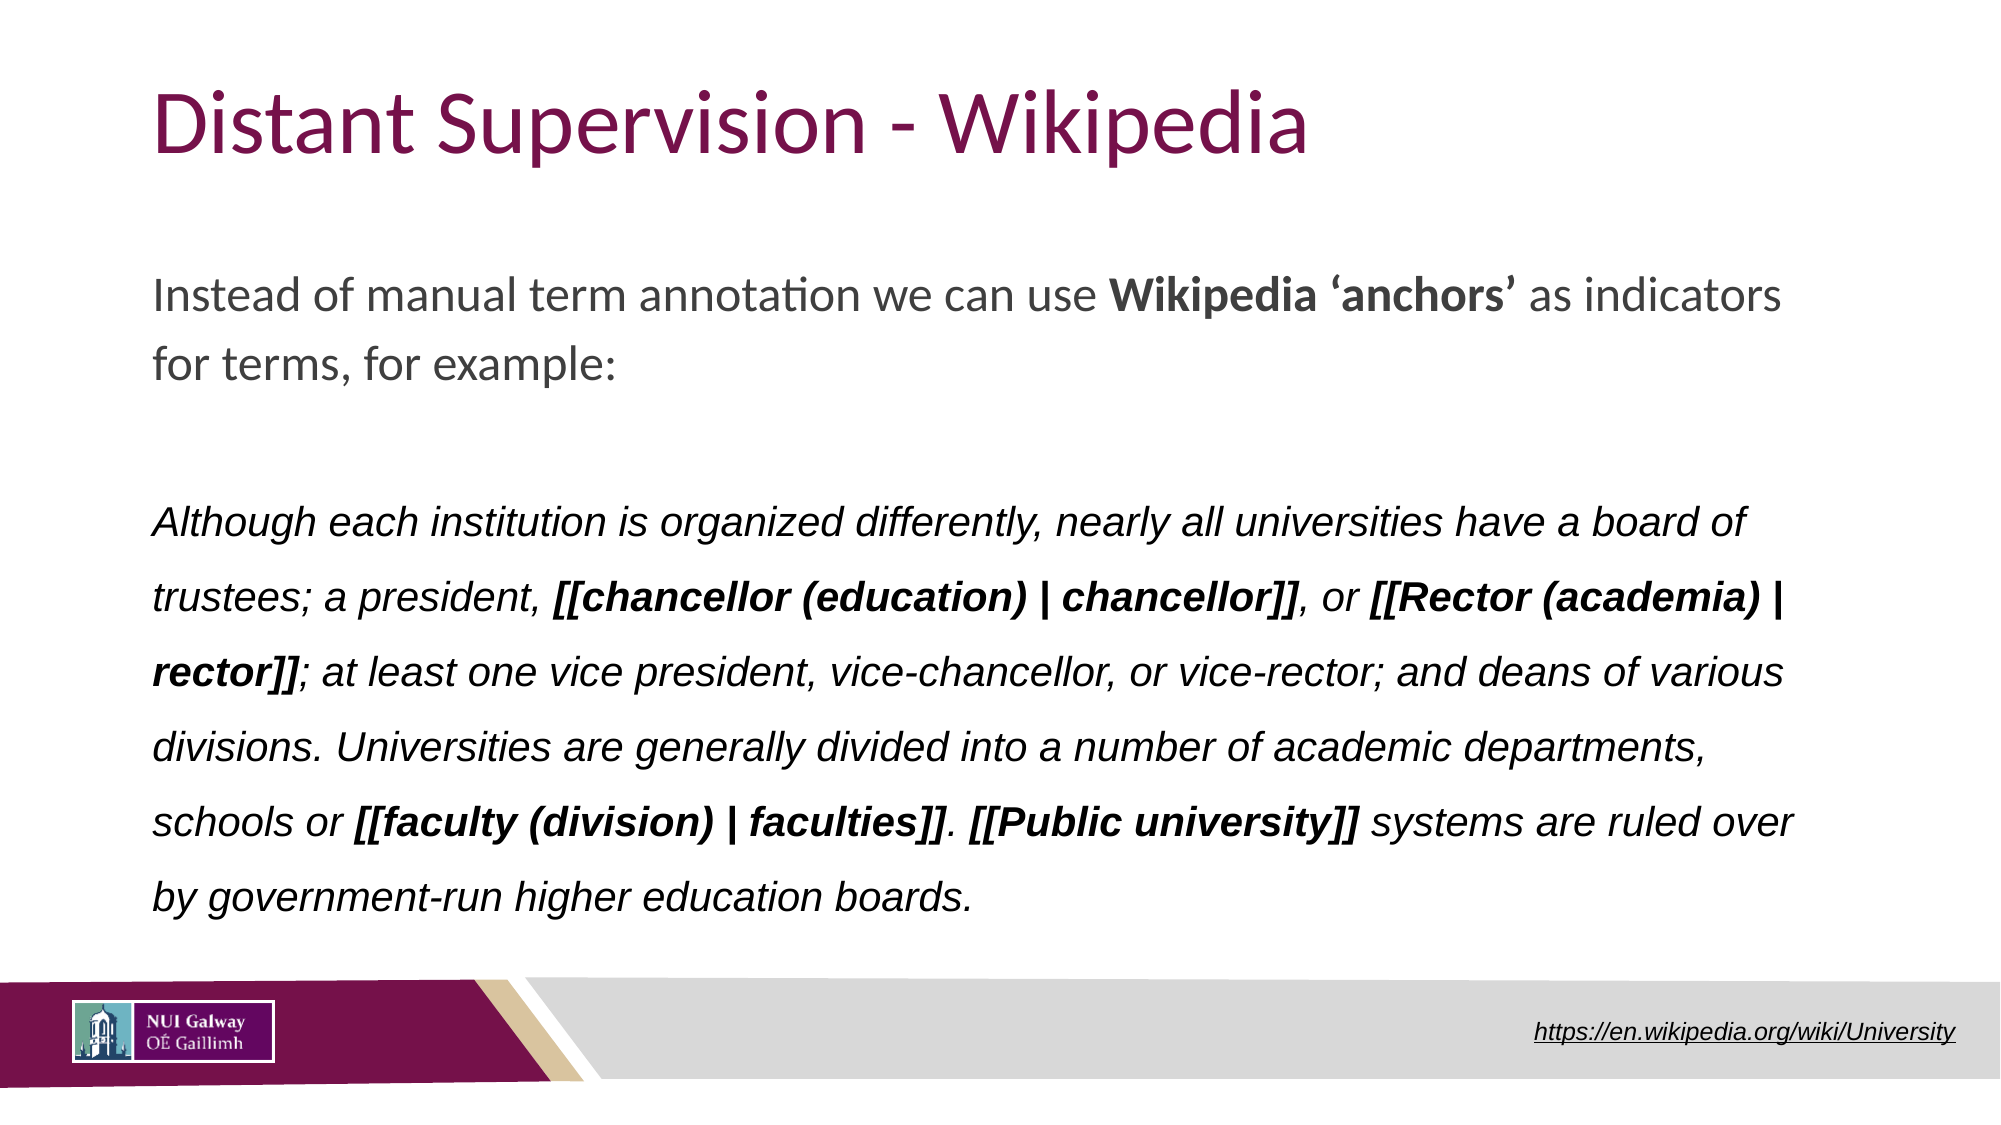

# Distant Supervision - Wikipedia
Instead of manual term annotation we can use Wikipedia ‘anchors’ as indicators for terms, for example:
Although each institution is organized differently, nearly all universities have a board of trustees; a president, [[chancellor (education) | chancellor]], or [[Rector (academia) | rector]]; at least one vice president, vice-chancellor, or vice-rector; and deans of various divisions. Universities are generally divided into a number of academic departments, schools or [[faculty (division) | faculties]]. [[Public university]] systems are ruled over by government-run higher education boards.
https://en.wikipedia.org/wiki/University